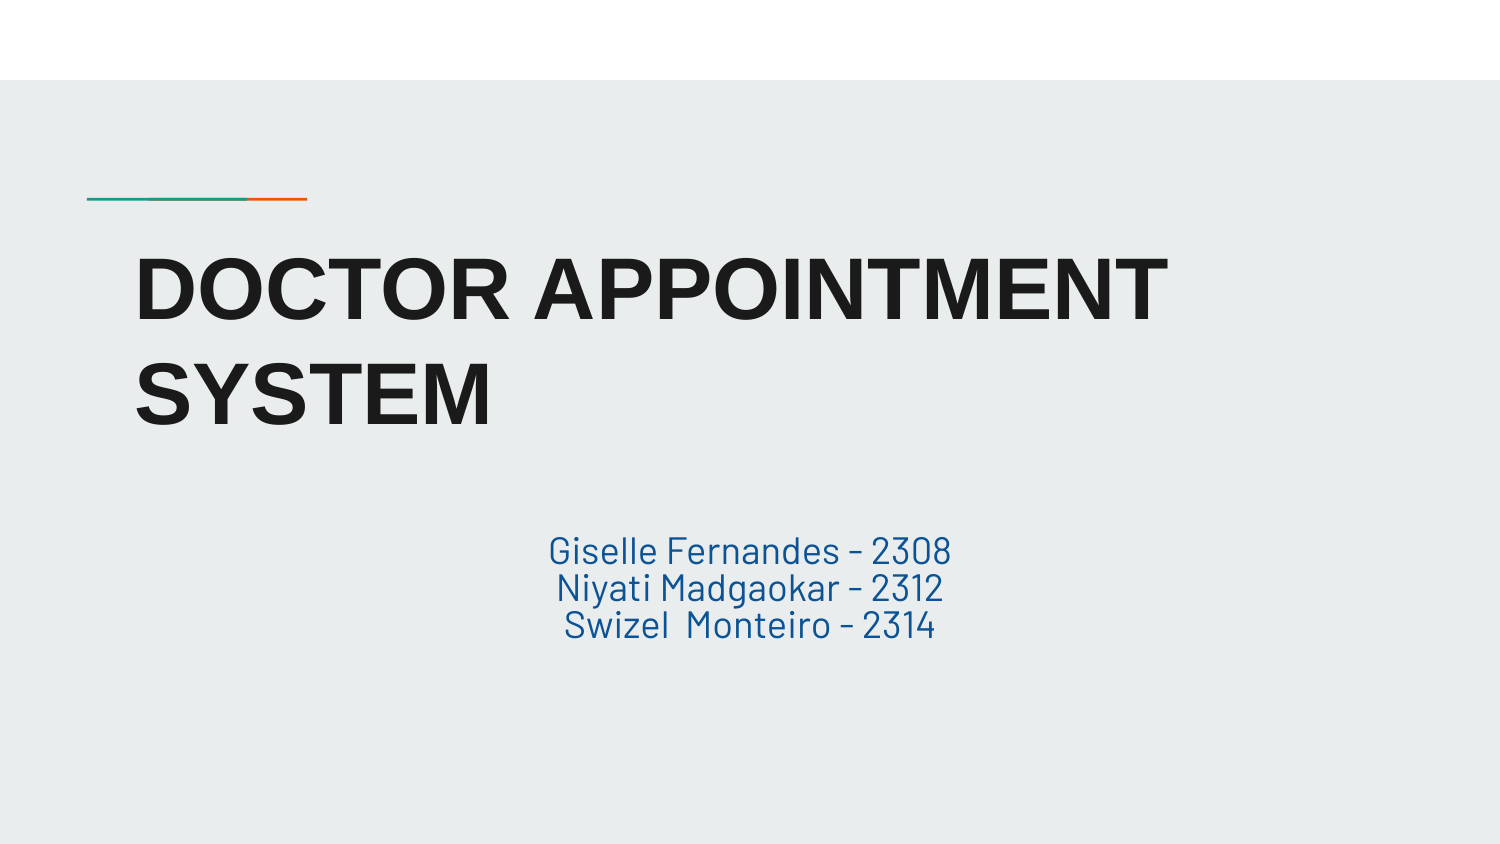

# DOCTOR APPOINTMENT SYSTEM
Giselle Fernandes - 2308
Niyati Madgaokar - 2312
Swizel  Monteiro - 2314